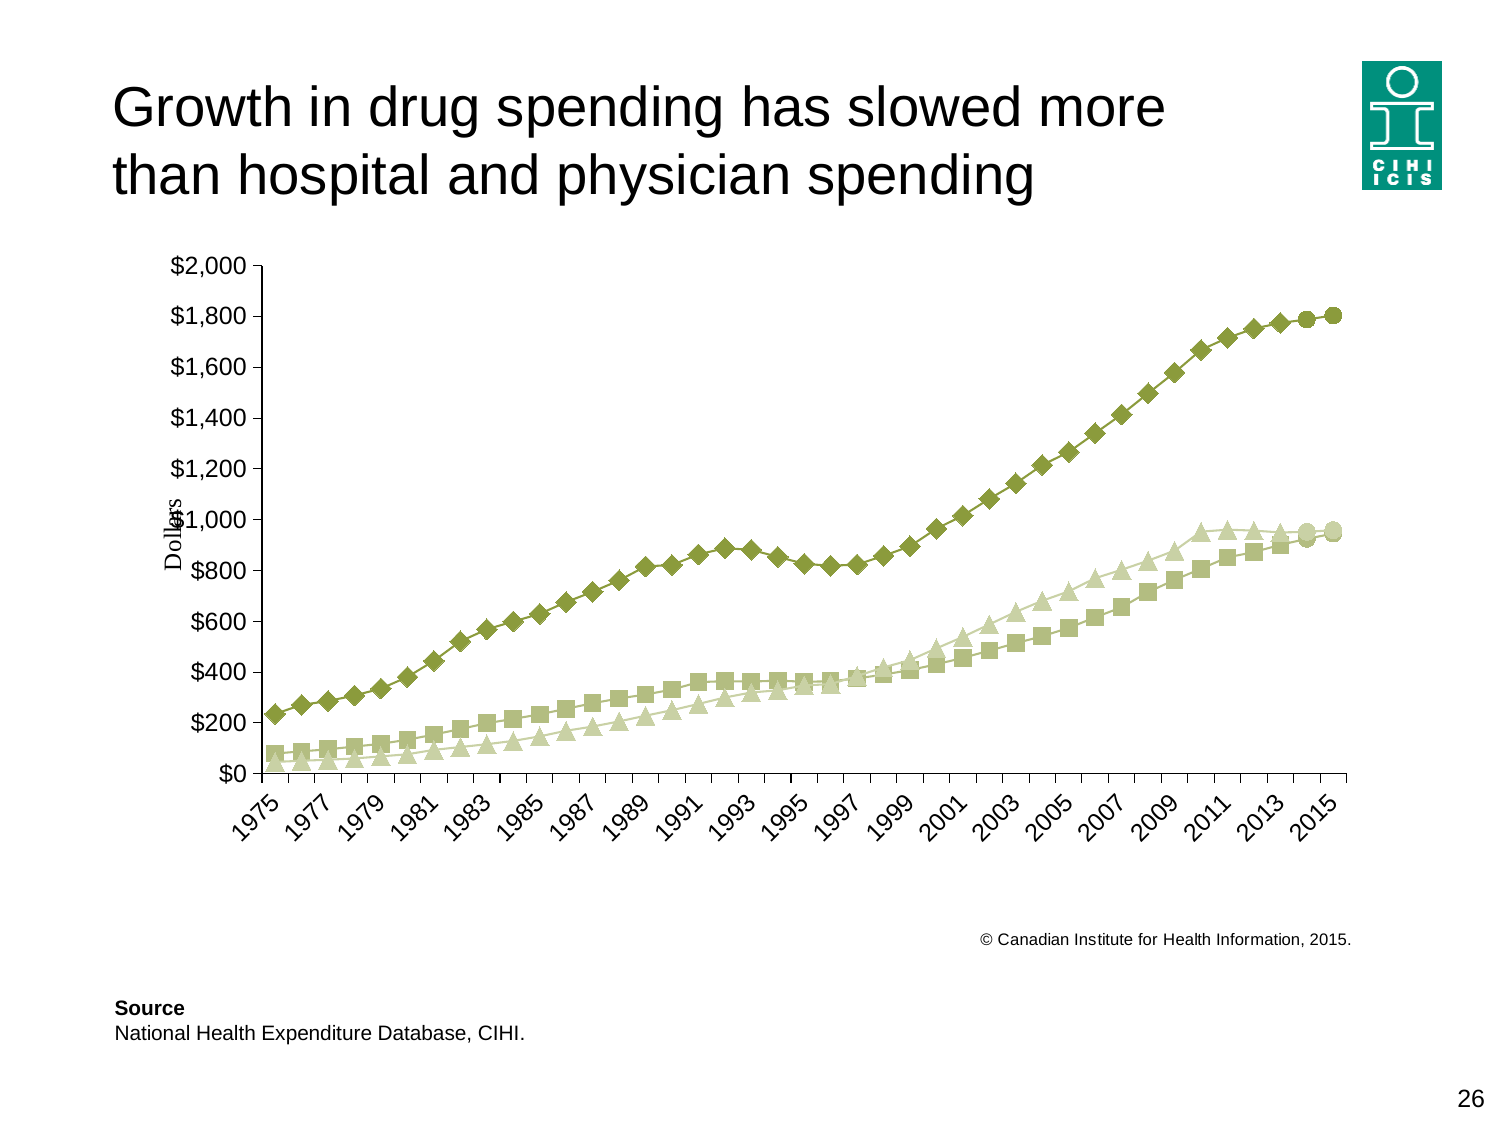

# Growth in drug spending has slowed more than hospital and physician spending

### Chart

| Category | Hospitals  | Physicians | Drugs | Forecast |
|---|---|---|---|---|
| 1975 | 235.70025358617877 | 79.5013989435171 | 46.549630619058625 | None |
| 1976 | 271.10262060850124 | 88.31756131230458 | 51.14943319885384 | None |
| 1977 | 286.3048748019784 | 96.28355905166143 | 55.315711369238244 | None |
| 1978 | 308.0537640567341 | 107.10852436503599 | 60.32114811267273 | None |
| 1979 | 335.27026992948515 | 118.0511327453007 | 68.52387297726396 | None |
| 1980 | 380.74504856899154 | 134.0961229131603 | 76.87399946116898 | None |
| 1981 | 444.4215396725976 | 154.10082219517514 | 93.95723584068413 | None |
| 1982 | 521.2616071744185 | 176.00522694524517 | 105.06942828942526 | None |
| 1983 | 568.3620354486886 | 199.18378806184853 | 116.41042064622037 | None |
| 1984 | 599.2283294280875 | 215.78902860175043 | 129.42202508525023 | None |
| 1985 | 629.20221782926 | 233.94078319614803 | 147.13251604880392 | None |
| 1986 | 675.7236584506071 | 255.72839651051927 | 169.2290212988752 | None |
| 1987 | 716.5183423697409 | 277.62441902820217 | 185.82481106135282 | None |
| 1988 | 761.3365147302782 | 296.3980555424196 | 206.0699089560427 | None |
| 1989 | 816.2997472280921 | 311.8076617524493 | 228.66998409196117 | None |
| 1990 | 822.0393370651566 | 331.39361145005336 | 250.21380403750004 | None |
| 1991 | 863.4824544547482 | 360.5014739910341 | 274.80134642321246 | None |
| 1992 | 888.0151801745333 | 364.6314468517097 | 300.18330658313255 | None |
| 1993 | 881.7097160523339 | 362.722575691763 | 319.93455950482695 | None |
| 1994 | 853.7278844041164 | 366.75073818874995 | 328.4229323545958 | None |
| 1995 | 826.9489908654267 | 362.27898588300826 | 347.6975748721523 | None |
| 1996 | 818.7989348253017 | 363.75968105353127 | 352.95464787520973 | None |
| 1997 | 823.7193804111762 | 375.3200257223516 | 384.81252573186316 | None |
| 1998 | 857.7117487951248 | 390.3277577948844 | 418.55556004252634 | None |
| 1999 | 895.5735109388573 | 408.1173540717218 | 447.28395241807567 | None |
| 2000 | 965.015771151402 | 430.8010388178936 | 493.4927764076411 | None |
| 2001 | 1016.34109281336 | 456.13719073980366 | 538.6630442308017 | None |
| 2002 | 1082.225198946647 | 484.47439564159856 | 587.9354436298128 | None |
| 2003 | 1143.2528837365082 | 513.9857497617413 | 637.2547680280499 | None |
| 2004 | 1215.2526615154331 | 541.2194277766721 | 681.2307135915412 | None |
| 2005 | 1266.6391865381177 | 574.2923121132886 | 718.1656841165116 | None |
| 2006 | 1340.50187287256 | 615.5003290511381 | 769.8489276529416 | None |
| 2007 | 1414.295195622972 | 655.3455378474207 | 803.1291311049087 | None |
| 2008 | 1497.3234358183854 | 715.2761048614321 | 838.9470835100465 | None |
| 2009 | 1579.5248806564232 | 763.4460683181308 | 878.1149887969311 | None |
| 2010 | 1668.385269272961 | 807.0809592668055 | 952.9973572765886 | None |
| 2011 | 1715.7940030298607 | 851.7969112625638 | 960.91481295654 | None |
| 2012 | 1752.4325003548859 | 872.8805485790683 | 957.3078575527096 | None |
| 2013 | 1774.4954901769759 | 901.2623586377966 | 950.0119249249811 | None |
| 2014 | 1788.2840805565875 | 925.0355828464637 | 952.1637389656812 | None |
| 2015 | 1803.9110908190842 | 945.6408510898767 | 958.9787373232014 | None |
Source
National Health Expenditure Database, CIHI.
26